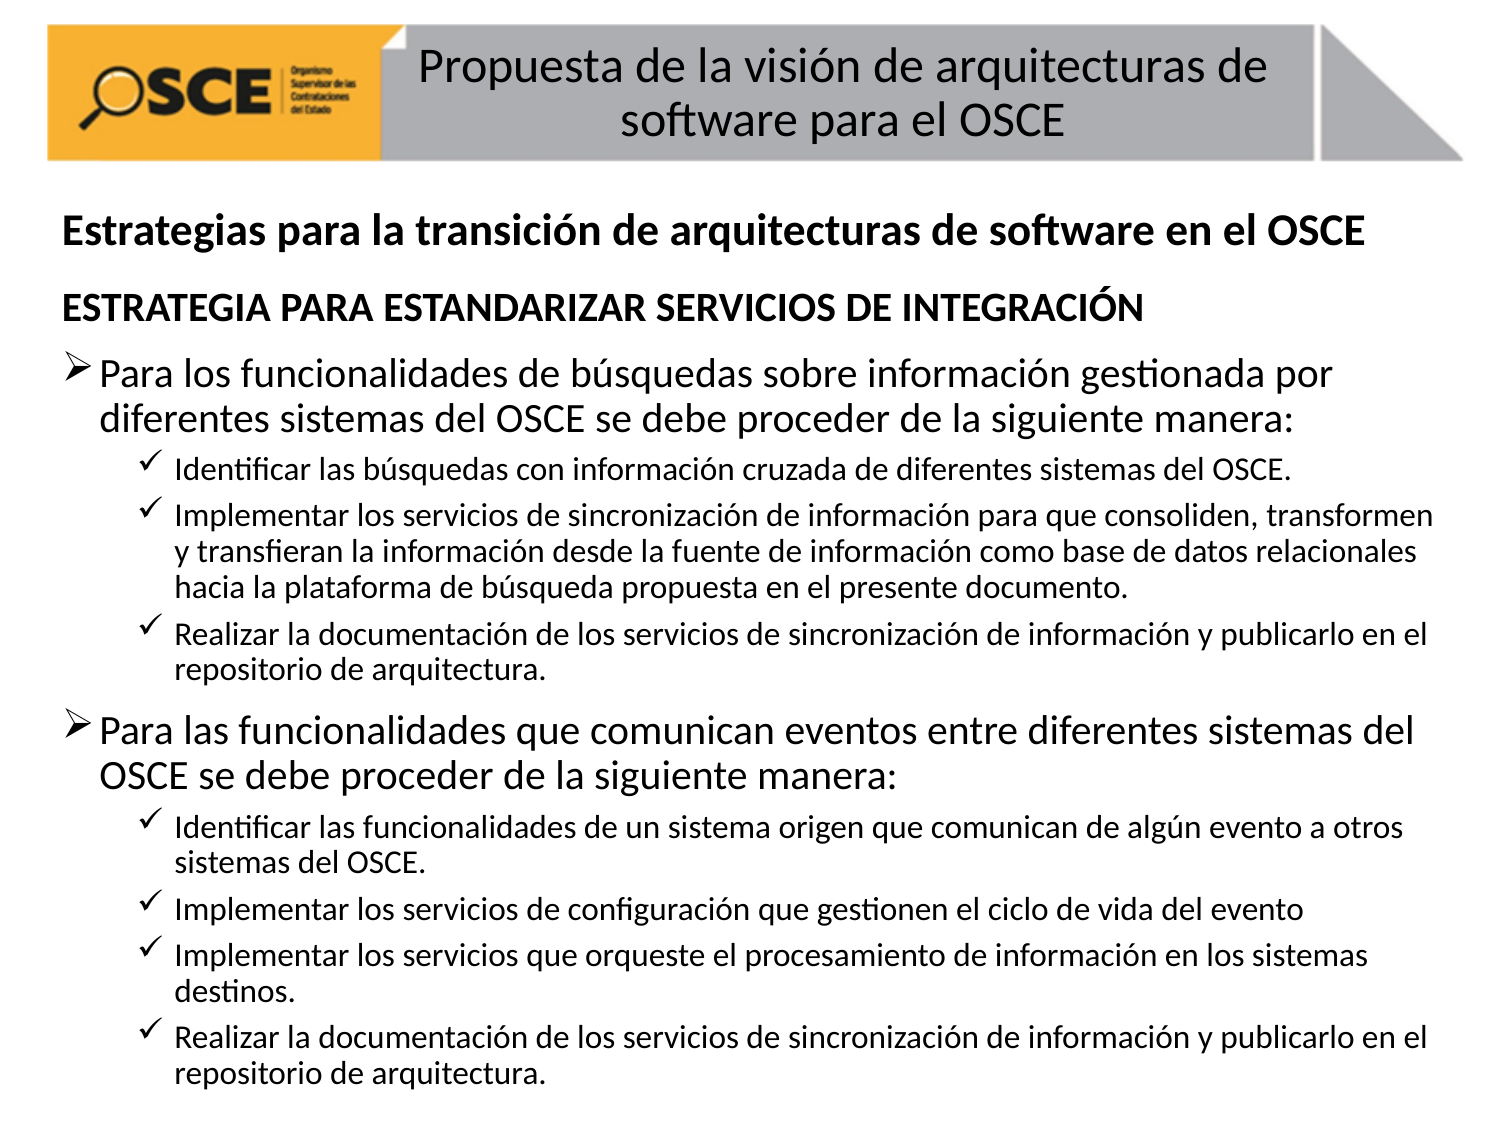

# Propuesta de la visión de arquitecturas de software para el OSCE
Estrategias para la transición de arquitecturas de software en el OSCE

ESTRATEGIA PARA ESTANDARIZAR SERVICIOS DE INTEGRACIÓN
Para los funcionalidades de búsquedas sobre información gestionada por diferentes sistemas del OSCE se debe proceder de la siguiente manera:
Identificar las búsquedas con información cruzada de diferentes sistemas del OSCE.
Implementar los servicios de sincronización de información para que consoliden, transformen y transfieran la información desde la fuente de información como base de datos relacionales hacia la plataforma de búsqueda propuesta en el presente documento.
Realizar la documentación de los servicios de sincronización de información y publicarlo en el repositorio de arquitectura.
Para las funcionalidades que comunican eventos entre diferentes sistemas del OSCE se debe proceder de la siguiente manera:
Identificar las funcionalidades de un sistema origen que comunican de algún evento a otros sistemas del OSCE.
Implementar los servicios de configuración que gestionen el ciclo de vida del evento
Implementar los servicios que orqueste el procesamiento de información en los sistemas destinos.
Realizar la documentación de los servicios de sincronización de información y publicarlo en el repositorio de arquitectura.